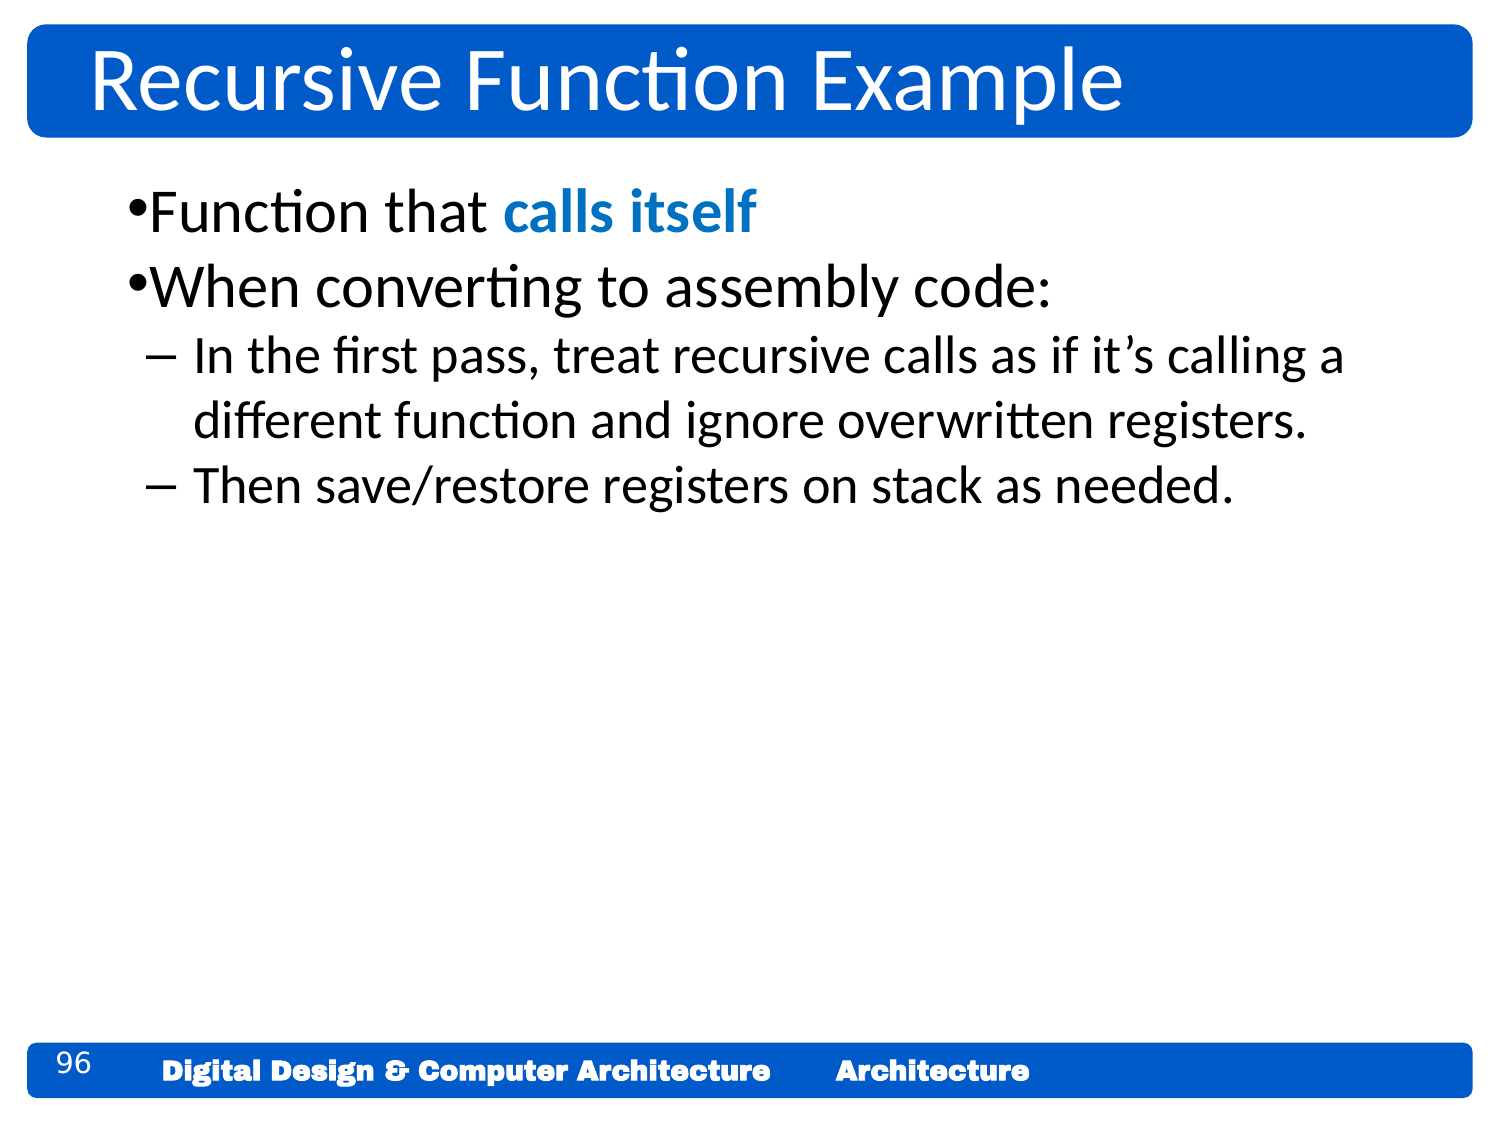

Recursive Function Example

Function that calls itself
When converting to assembly code:
In the first pass, treat recursive calls as if it’s calling a different function and ignore overwritten registers.
Then save/restore registers on stack as needed.

96